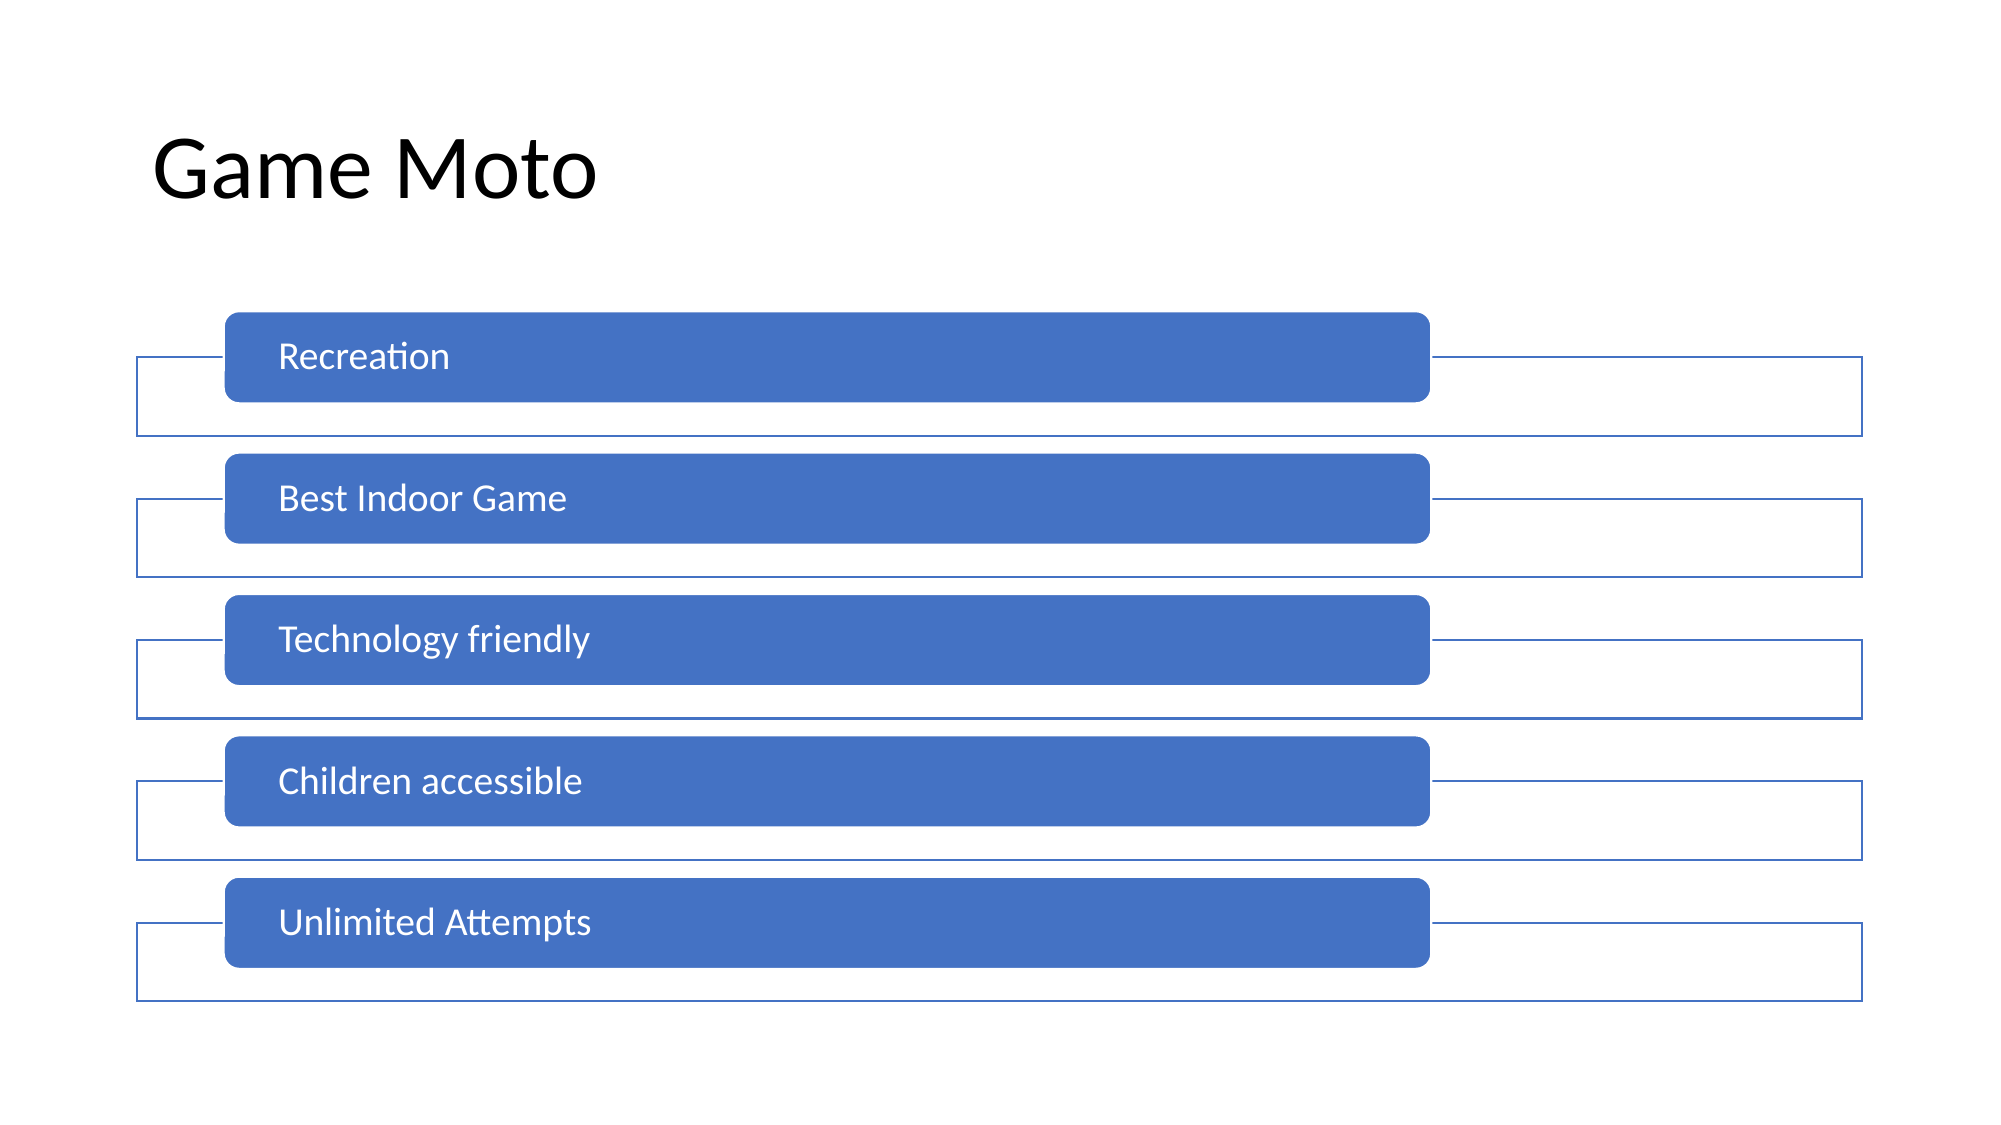

# Game Moto
Recreation
Best Indoor Game
Technology friendly
Children accessible
Unlimited Attempts